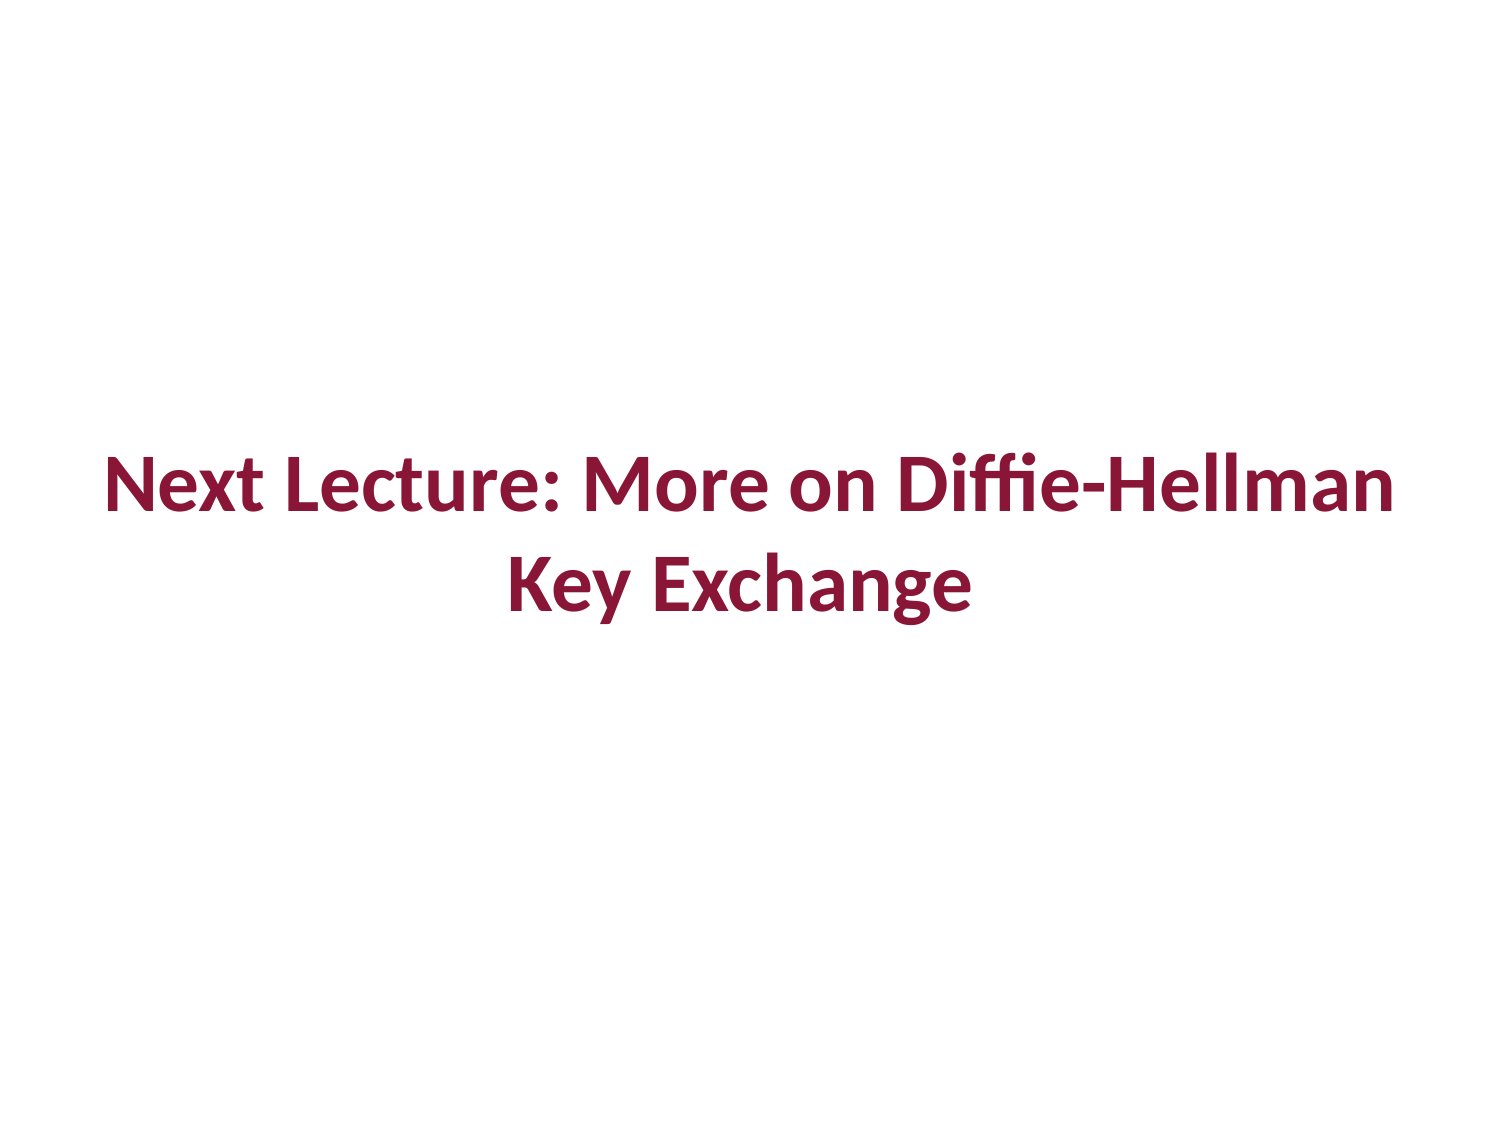

Next Lecture: More on Diffie-Hellman Key Exchange